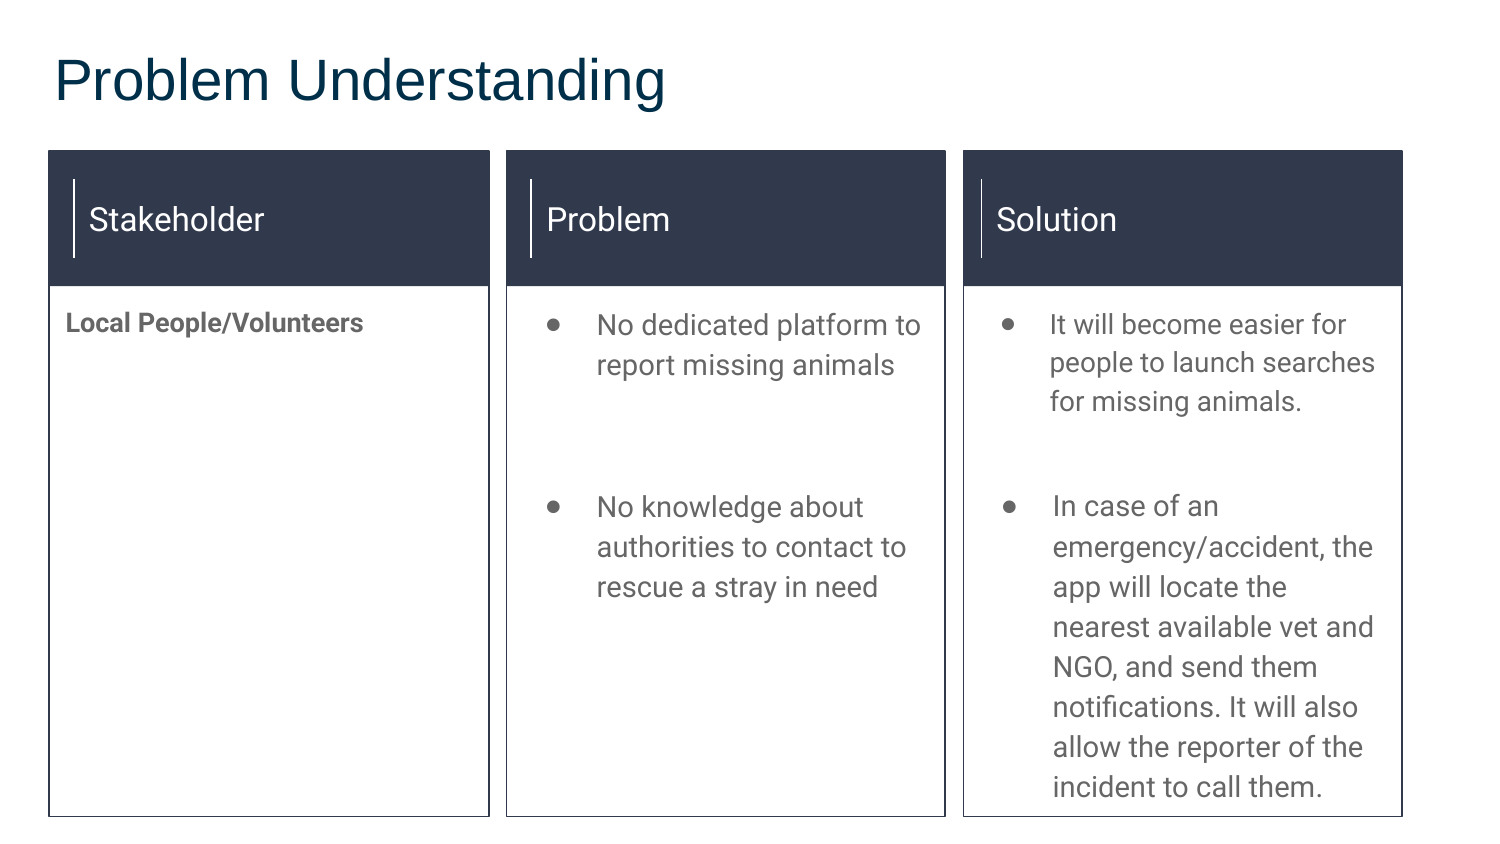

Problem Understanding

Stakeholder
Problem
Solution
Local People/Volunteers
No dedicated platform to report missing animals
It will become easier for people to launch searches for missing animals.
No knowledge about authorities to contact to rescue a stray in need
In case of an emergency/accident, the app will locate the nearest available vet and NGO, and send them notifications. It will also allow the reporter of the incident to call them.